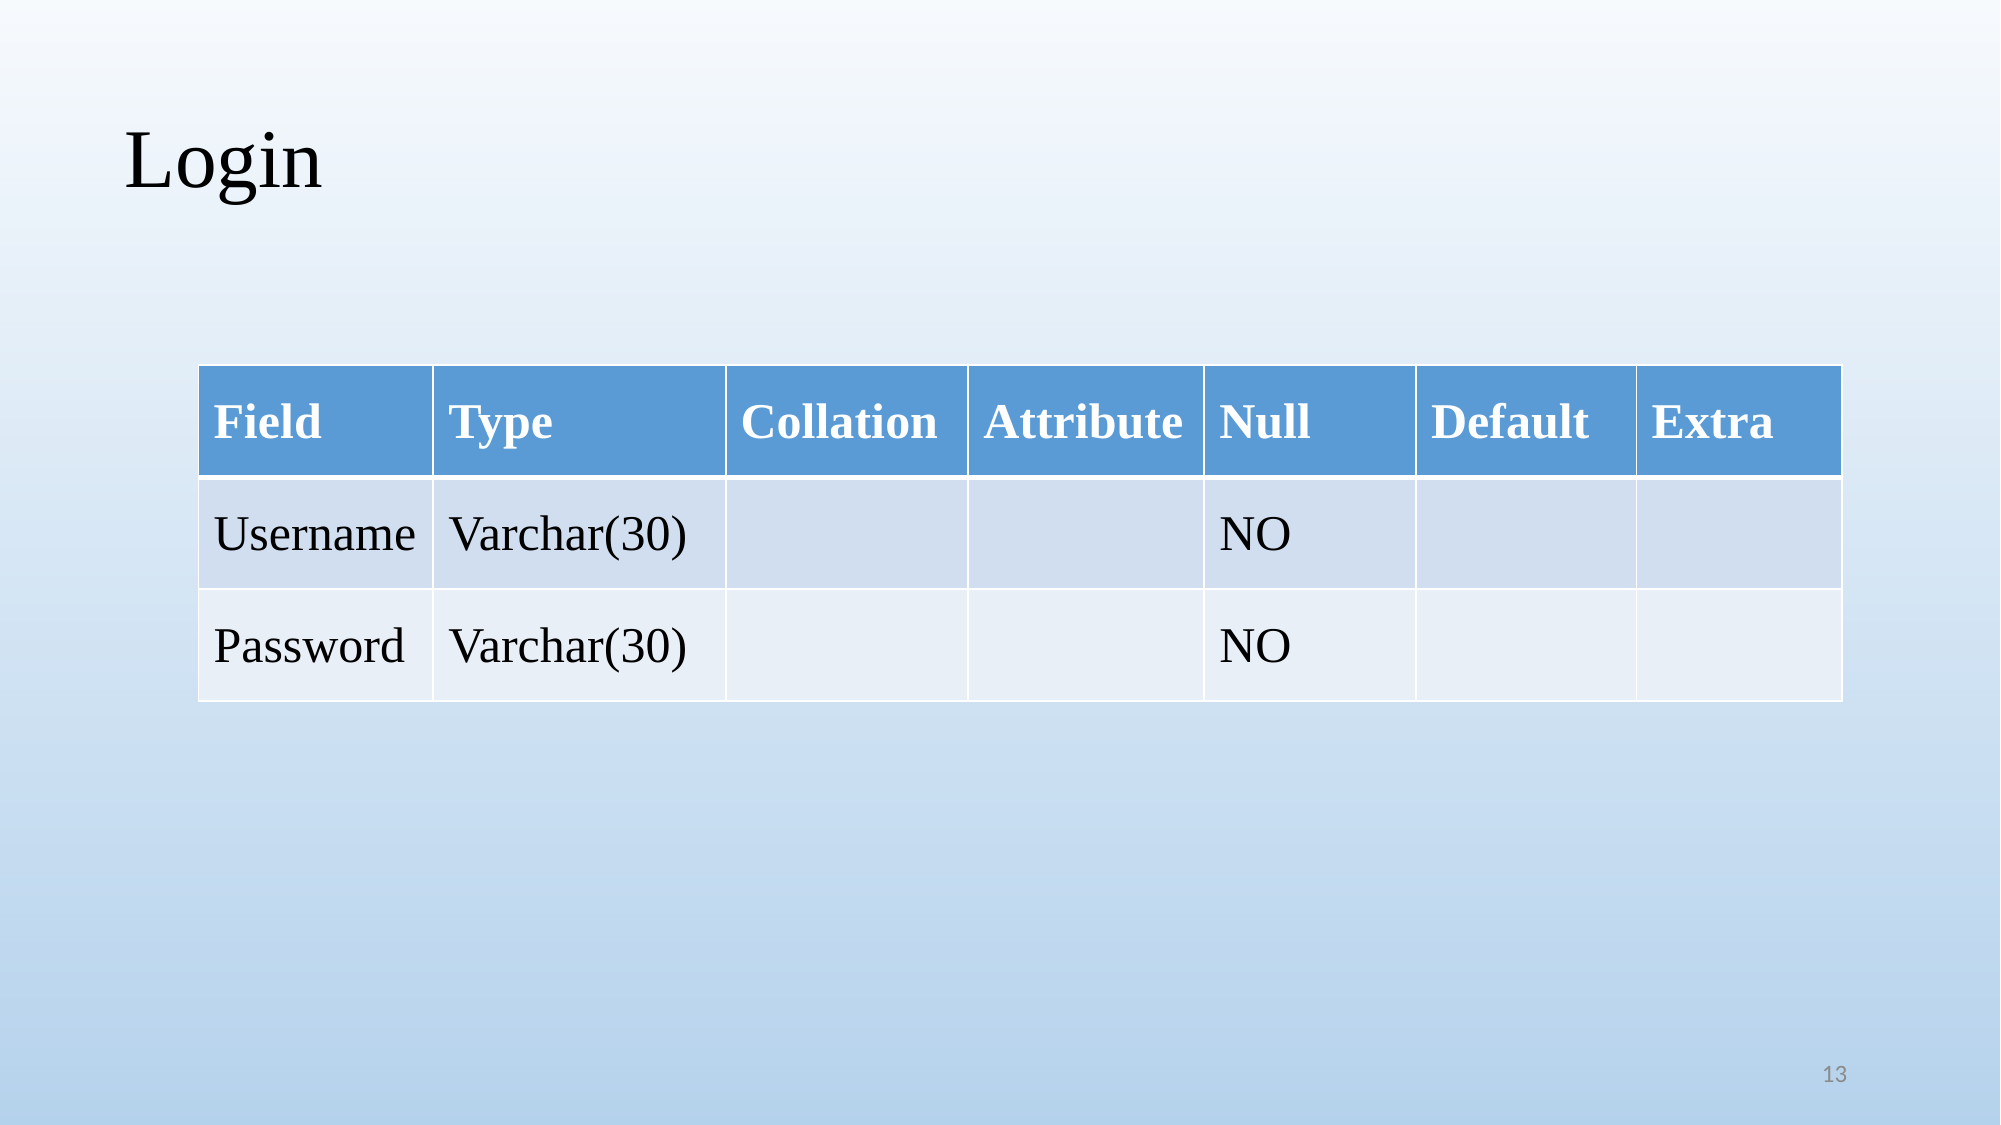

Login
| Field | Type | Collation | Attribute | Null | Default | Extra |
| --- | --- | --- | --- | --- | --- | --- |
| Username | Varchar(30) |  |  | NO |  |  |
| Password | Varchar(30) |  |  | NO |  |  |
13